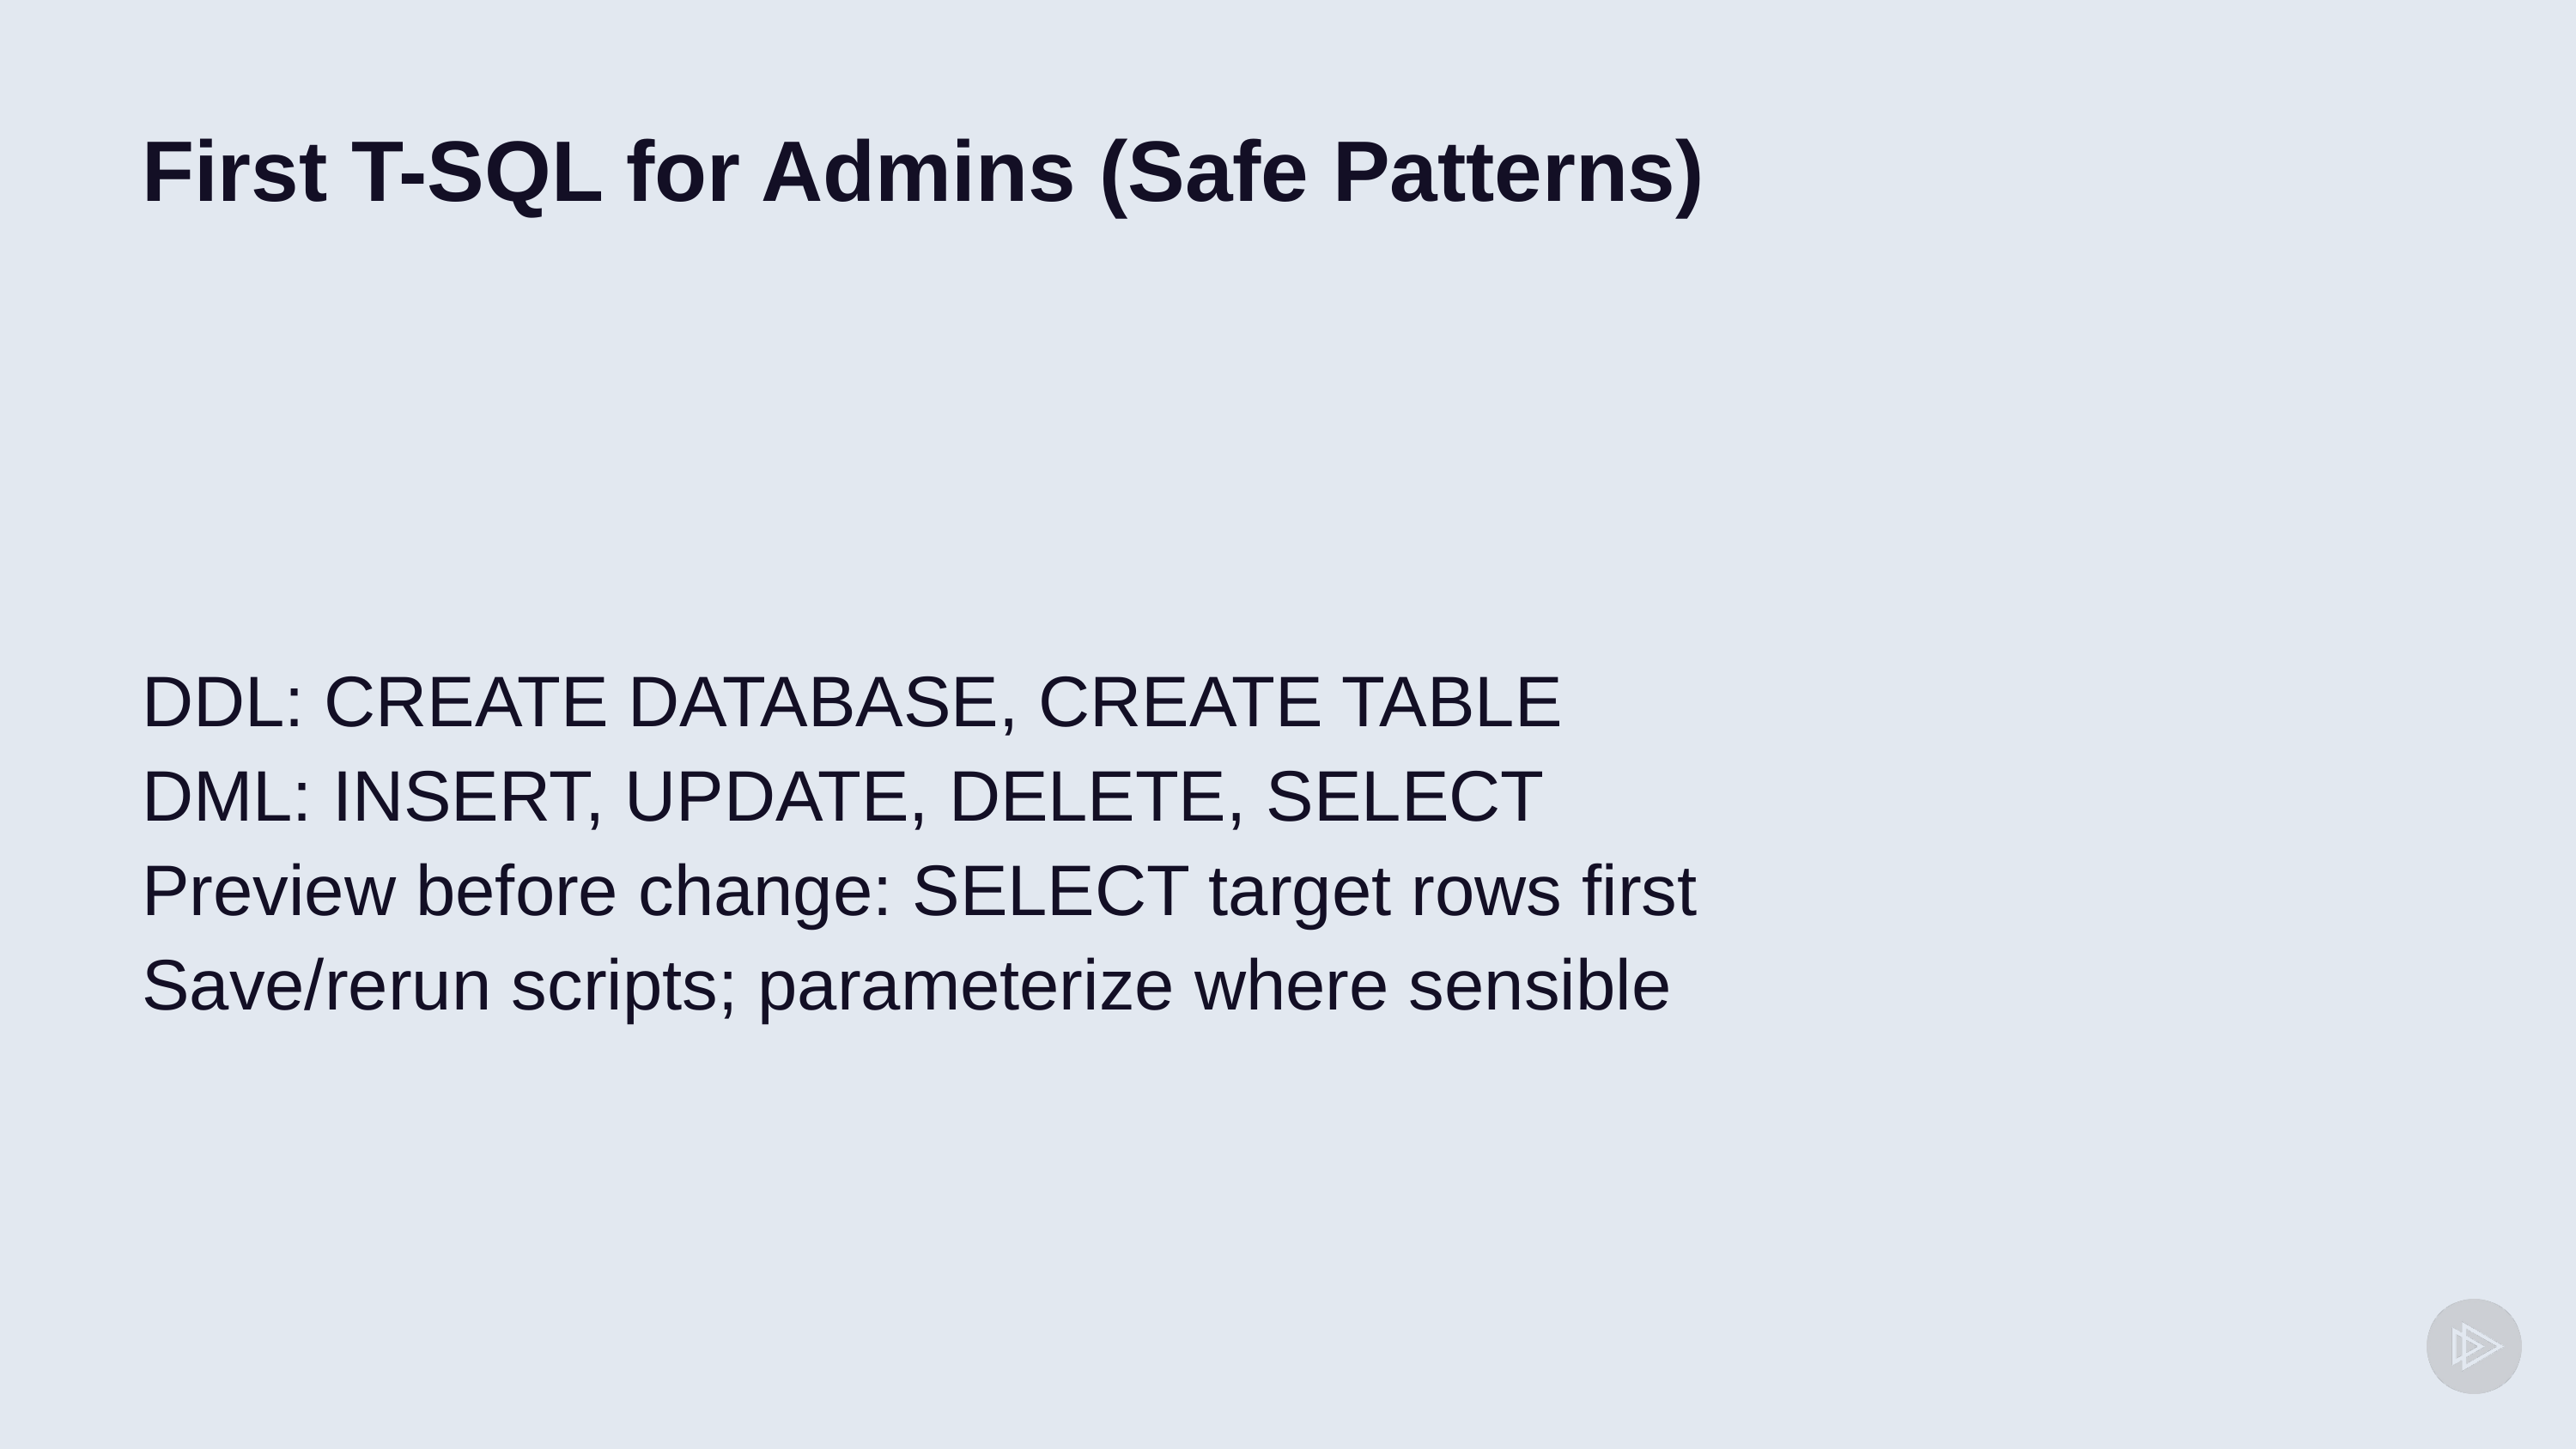

# First T-SQL for Admins (Safe Patterns)
DDL: CREATE DATABASE, CREATE TABLE
DML: INSERT, UPDATE, DELETE, SELECT
Preview before change: SELECT target rows first
Save/rerun scripts; parameterize where sensible